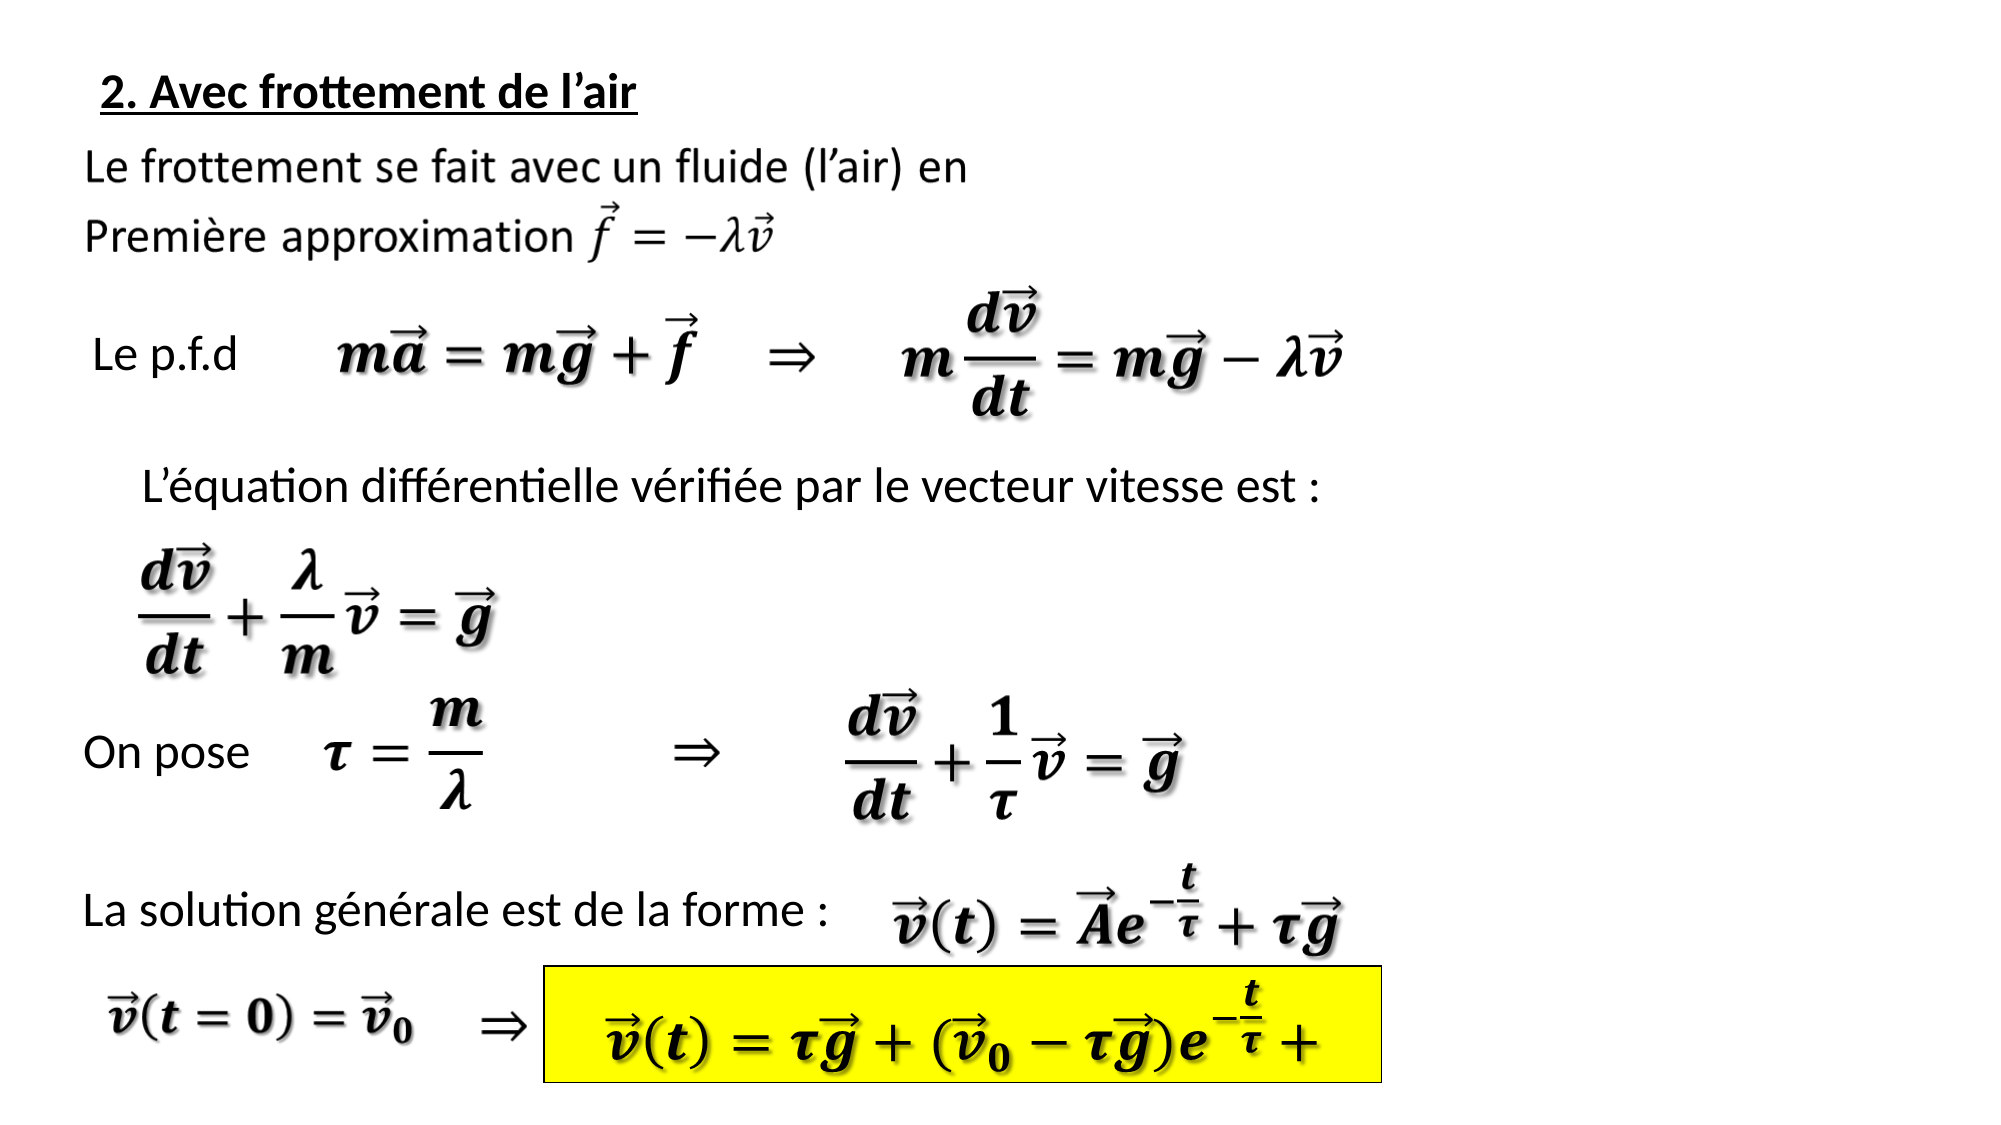

2. Avec frottement de l’air

Le p.f.d

L’équation différentielle vérifiée par le vecteur vitesse est :

On pose

La solution générale est de la forme :